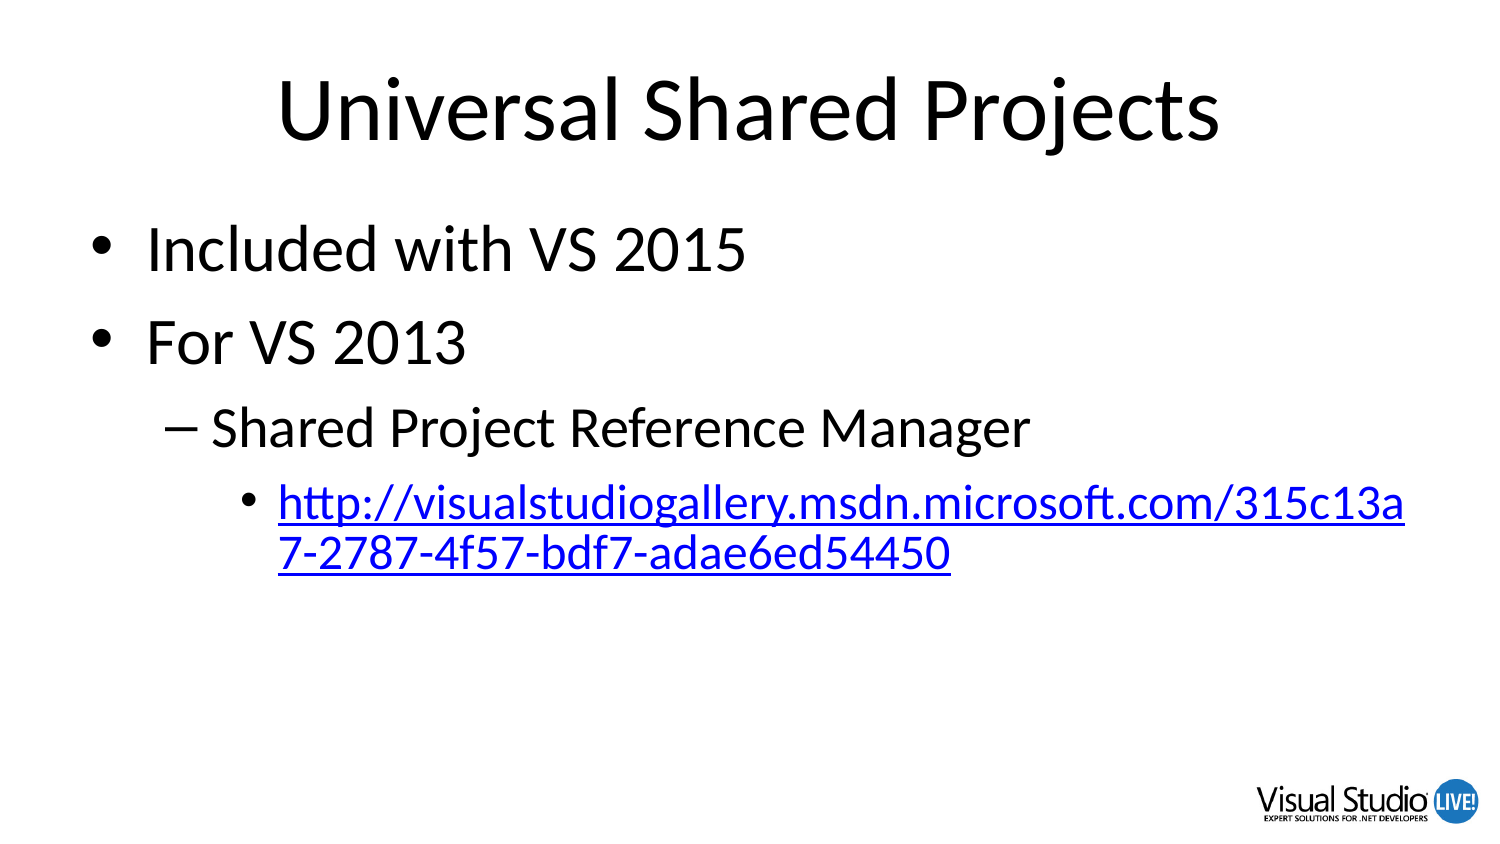

# Universal Shared Projects
Included with VS 2015
For VS 2013
Shared Project Reference Manager
http://visualstudiogallery.msdn.microsoft.com/315c13a7-2787-4f57-bdf7-adae6ed54450